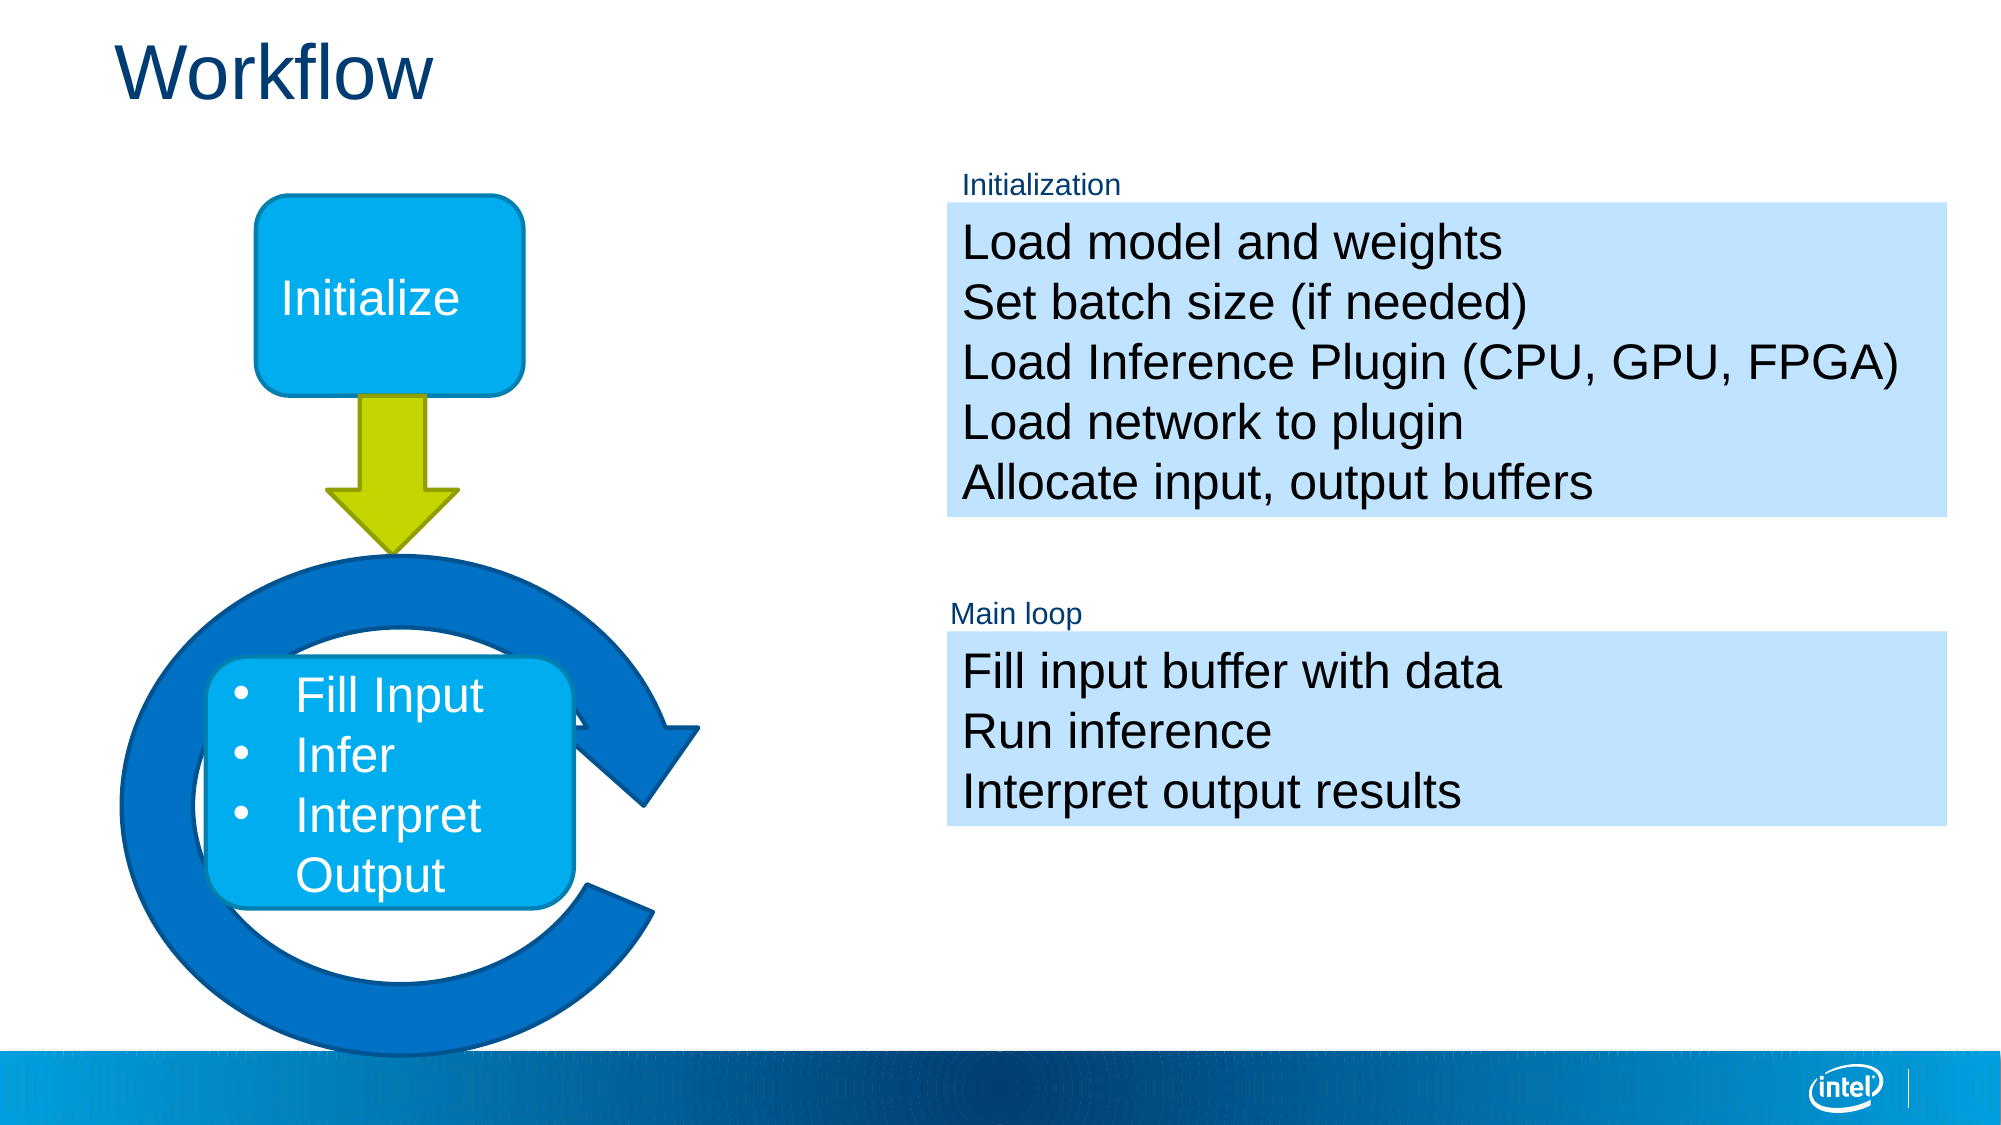

# Workflow
Initialization
Initialize
Load model and weights
Set batch size (if needed)
Load Inference Plugin (CPU, GPU, FPGA)
Load network to plugin
Allocate input, output buffers

Main loop
Fill input buffer with data
Run inference
Interpret output results
Fill Input
Infer
Interpret Output